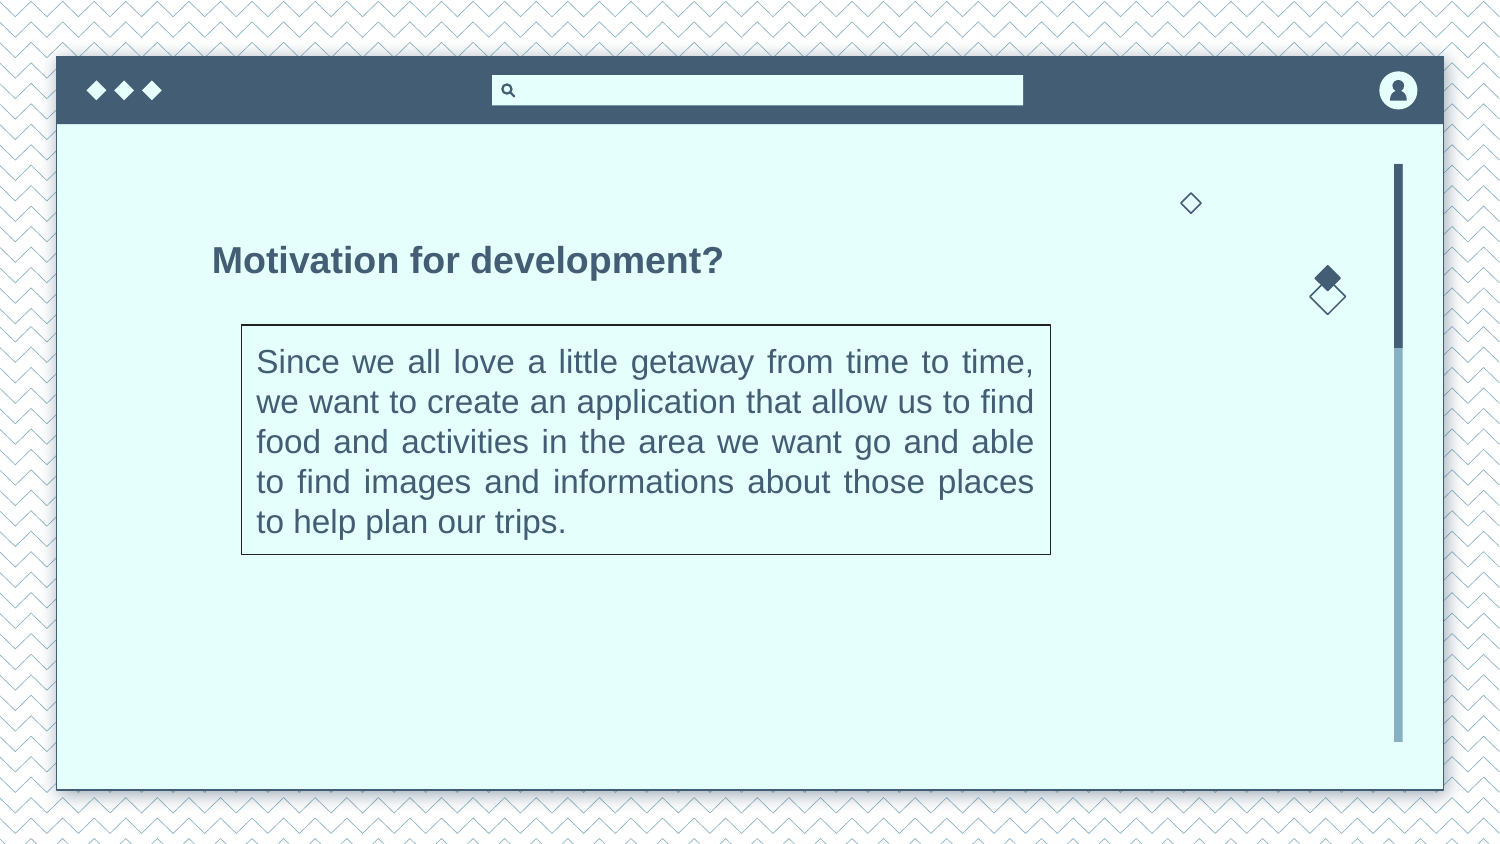

# Motivation for development?

Since we all love a little getaway from time to time, we want to create an application that allow us to find food and activities in the area we want go and able to find images and informations about those places to help plan our trips.